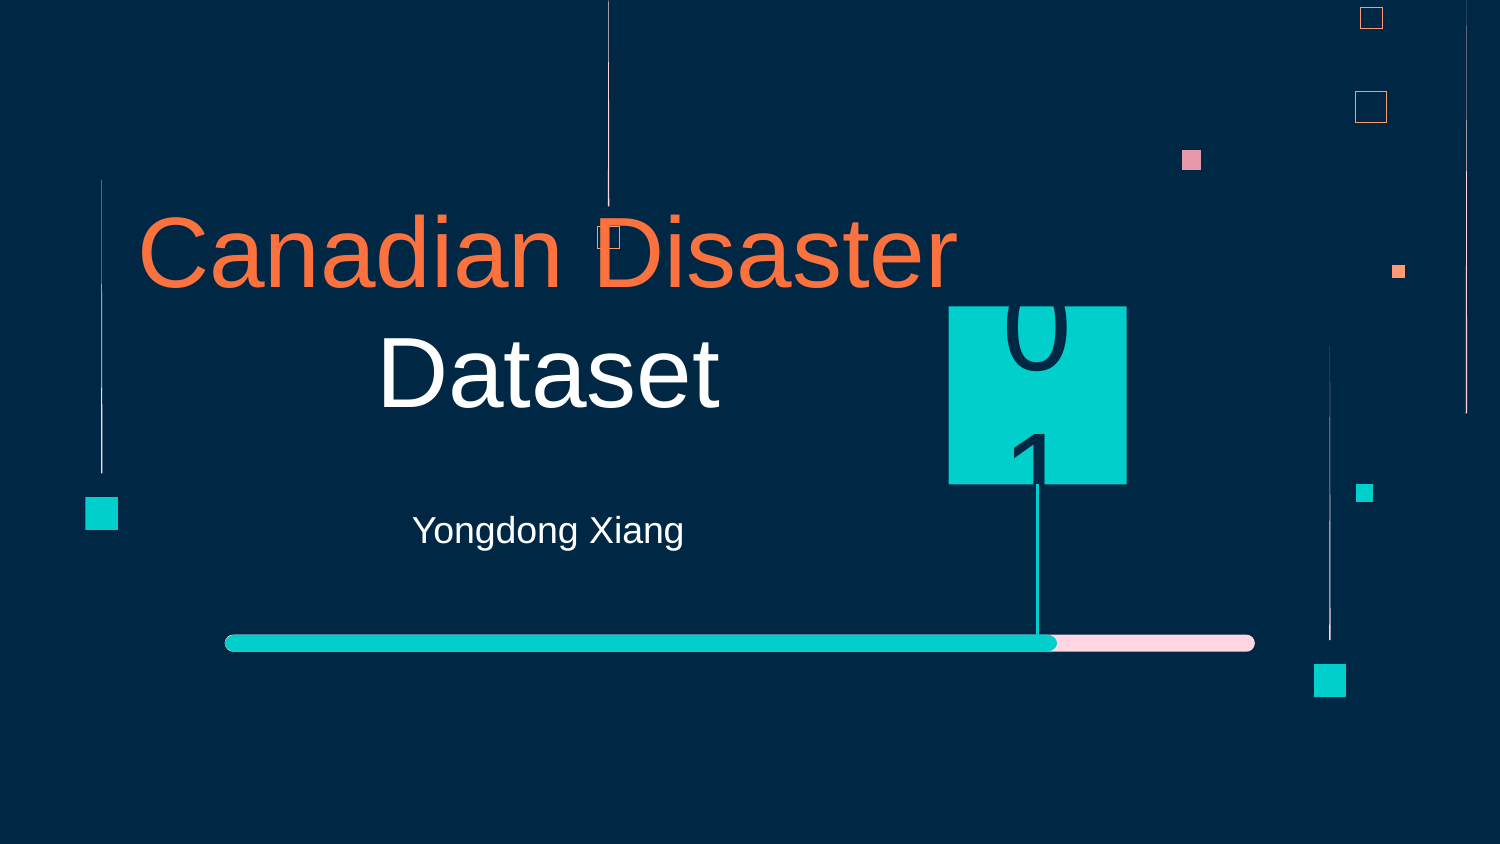

# Canadian Disaster Dataset

01
Yongdong Xiang